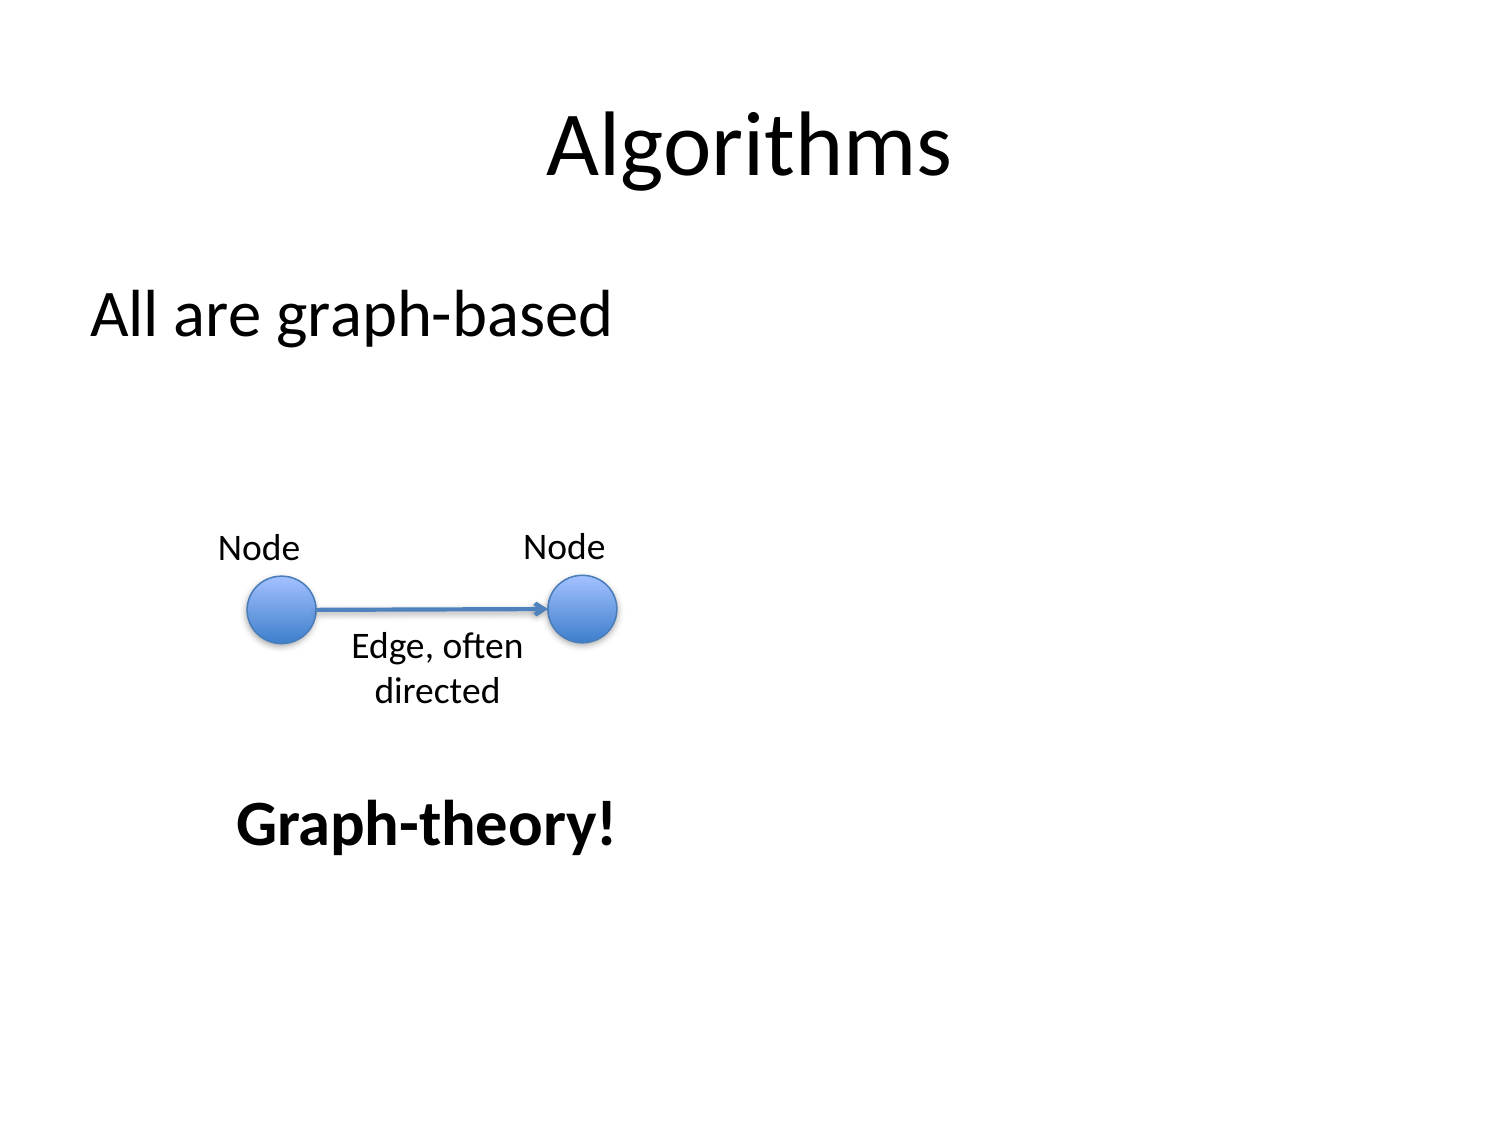

# Algorithms
All are graph-based
Node
Node

Edge, often
directed
Graph-theory!